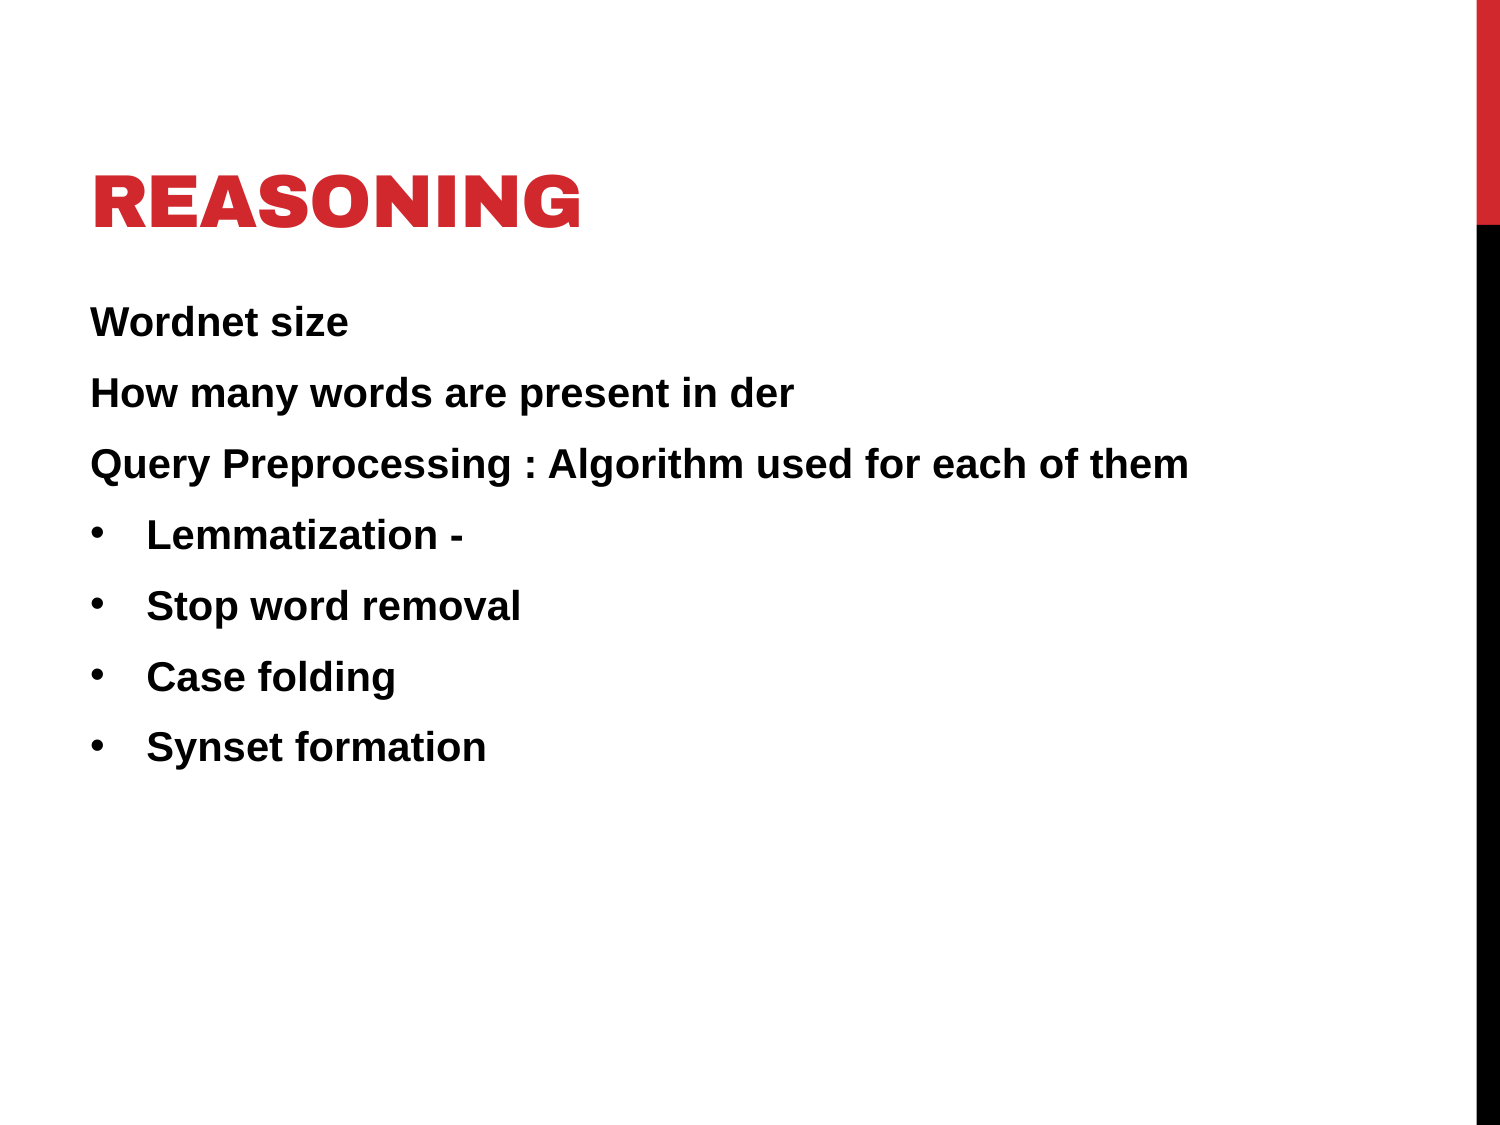

# Reasoning
Wordnet size
How many words are present in der
Query Preprocessing : Algorithm used for each of them
Lemmatization -
Stop word removal
Case folding
Synset formation